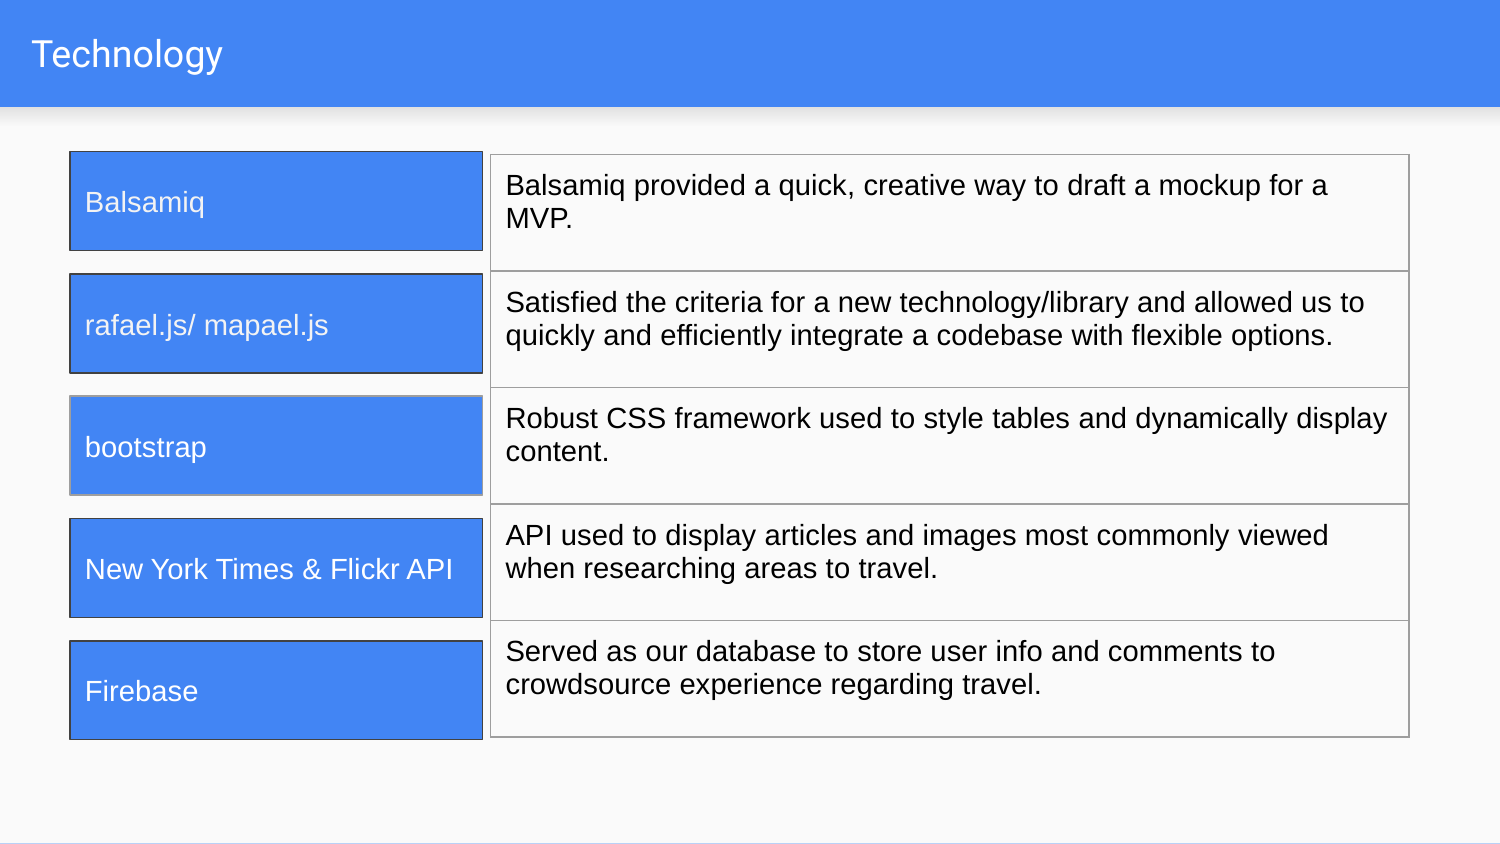

# Technology
Balsamiq
| Balsamiq provided a quick, creative way to draft a mockup for a MVP. |
| --- |
| Satisfied the criteria for a new technology/library and allowed us to quickly and efficiently integrate a codebase with flexible options. |
| Robust CSS framework used to style tables and dynamically display content. |
| API used to display articles and images most commonly viewed when researching areas to travel. |
| Served as our database to store user info and comments to crowdsource experience regarding travel. |
rafael.js/ mapael.js
bootstrap
New York Times & Flickr API
Firebase